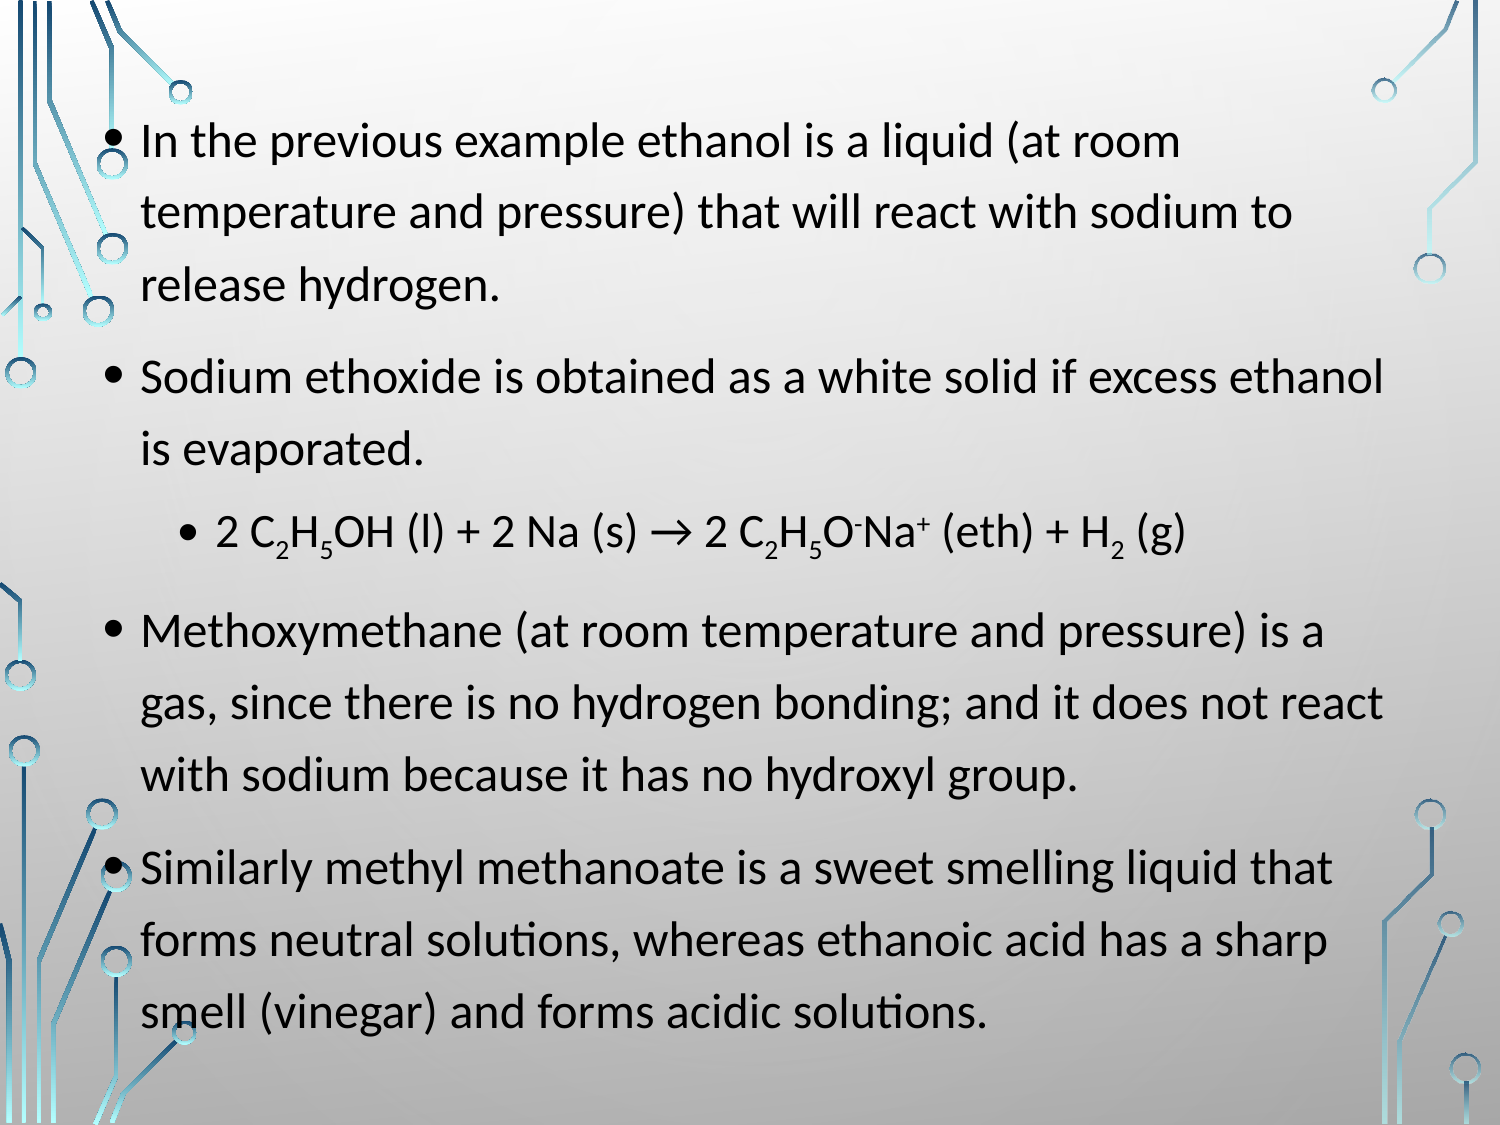

In the previous example ethanol is a liquid (at room temperature and pressure) that will react with sodium to release hydrogen.
Sodium ethoxide is obtained as a white solid if excess ethanol is evaporated.
2 C2H5OH (l) + 2 Na (s) → 2 C2H5O-Na+ (eth) + H2 (g)
Methoxymethane (at room temperature and pressure) is a gas, since there is no hydrogen bonding; and it does not react with sodium because it has no hydroxyl group.
Similarly methyl methanoate is a sweet smelling liquid that forms neutral solutions, whereas ethanoic acid has a sharp smell (vinegar) and forms acidic solutions.